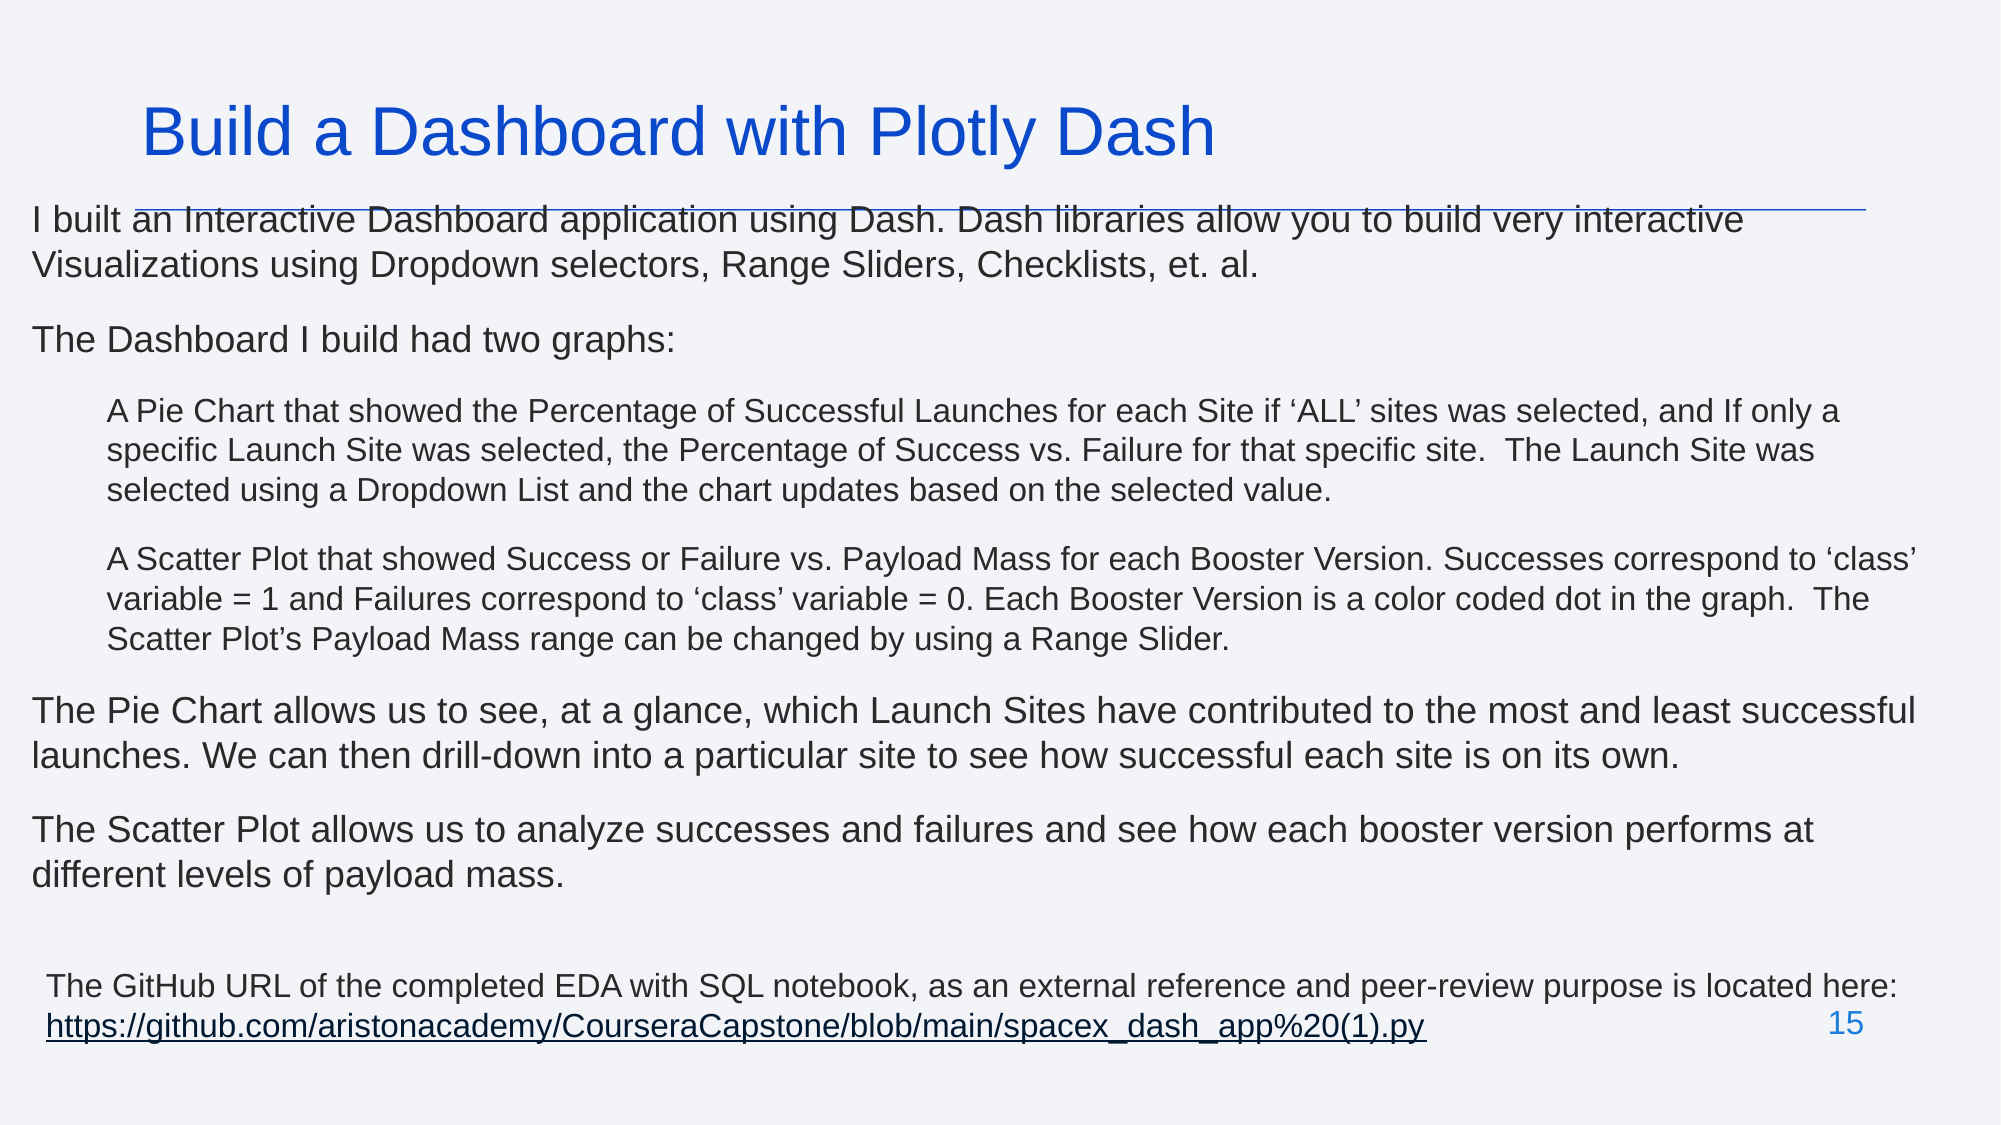

Build a Dashboard with Plotly Dash
I built an Interactive Dashboard application using Dash. Dash libraries allow you to build very interactive Visualizations using Dropdown selectors, Range Sliders, Checklists, et. al.
The Dashboard I build had two graphs:
A Pie Chart that showed the Percentage of Successful Launches for each Site if ‘ALL’ sites was selected, and If only a specific Launch Site was selected, the Percentage of Success vs. Failure for that specific site.  The Launch Site was selected using a Dropdown List and the chart updates based on the selected value.
A Scatter Plot that showed Success or Failure vs. Payload Mass for each Booster Version. Successes correspond to ‘class’ variable = 1 and Failures correspond to ‘class’ variable = 0. Each Booster Version is a color coded dot in the graph.  The Scatter Plot’s Payload Mass range can be changed by using a Range Slider.
The Pie Chart allows us to see, at a glance, which Launch Sites have contributed to the most and least successful launches. We can then drill-down into a particular site to see how successful each site is on its own.
The Scatter Plot allows us to analyze successes and failures and see how each booster version performs at different levels of payload mass.
The GitHub URL of the completed EDA with SQL notebook, as an external reference and peer-review purpose is located here: https://github.com/aristonacademy/CourseraCapstone/blob/main/spacex_dash_app%20(1).py
15